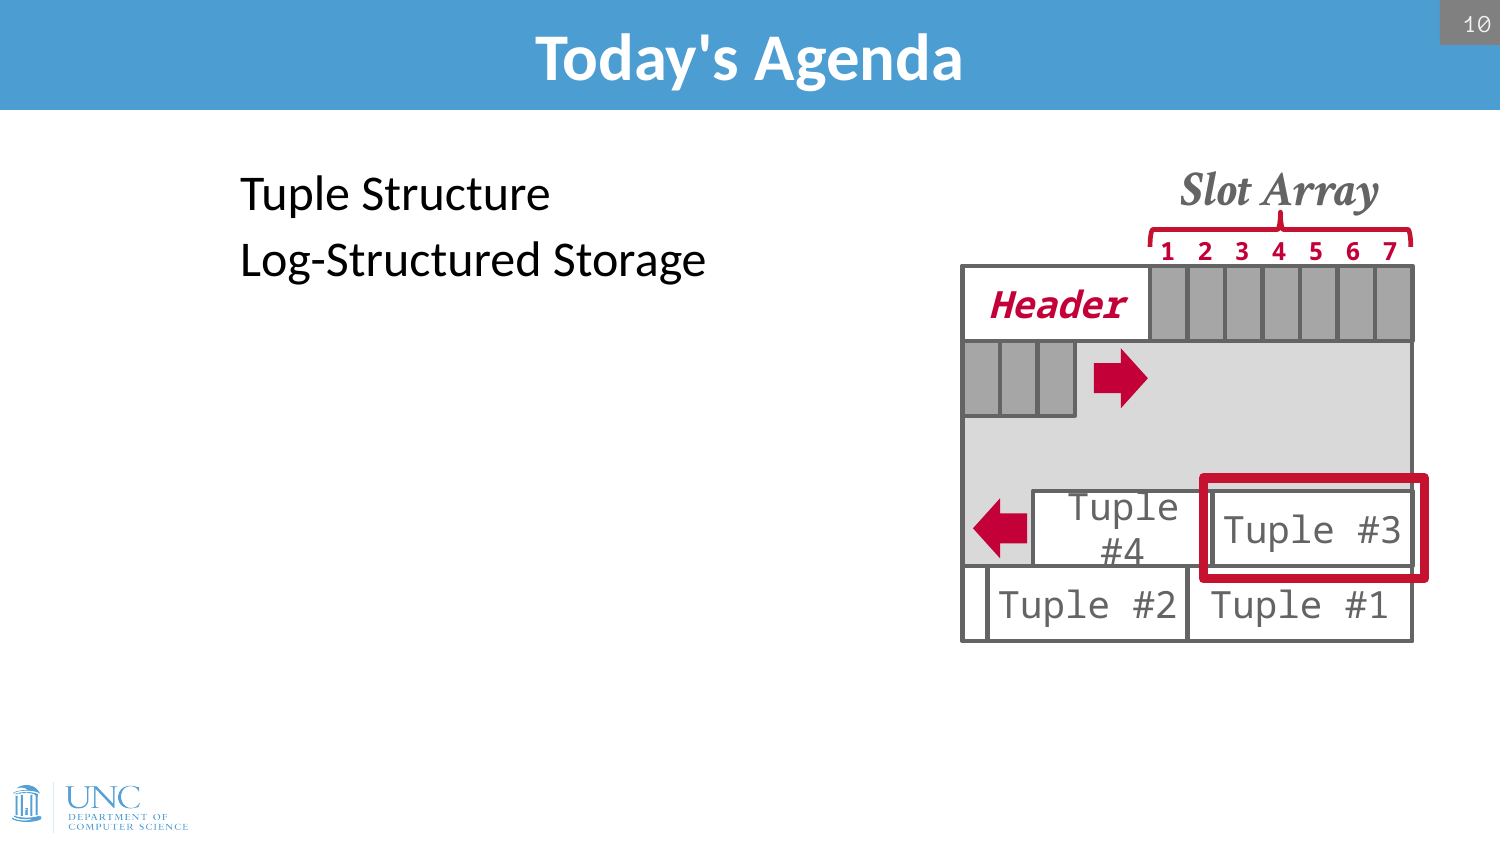

10
# Today's Agenda
Tuple Structure
Log-Structured Storage

Slot Array
1
2
3
4
5
6
7

Header

Tuple #4

Tuple #3

Tuple #2

Tuple #1